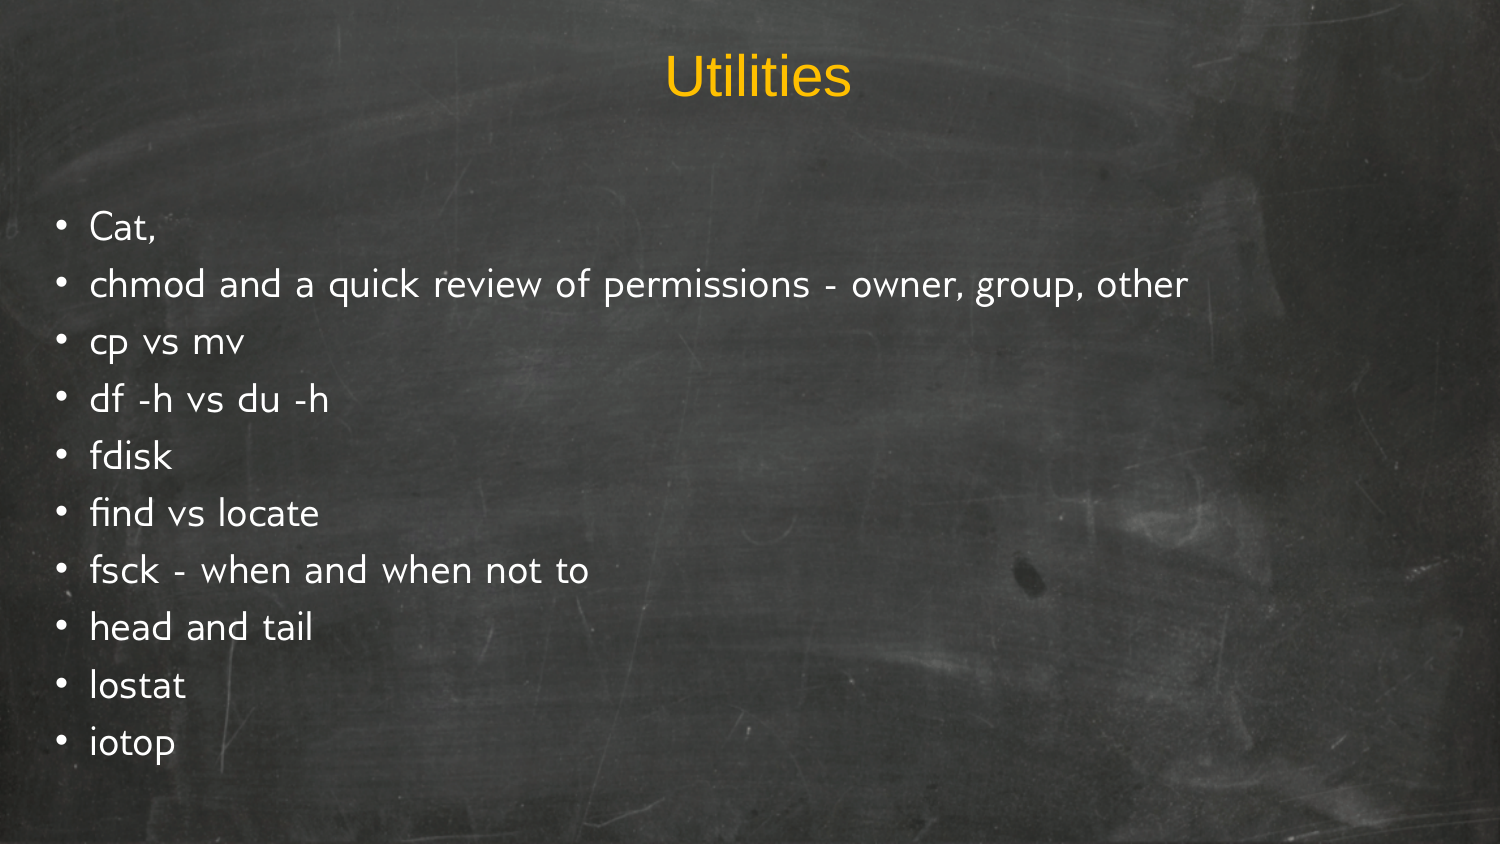

Utilities
Cat,
chmod and a quick review of permissions - owner, group, other
cp vs mv
df -h vs du -h
fdisk
find vs locate
fsck - when and when not to
head and tail
Iostat
iotop